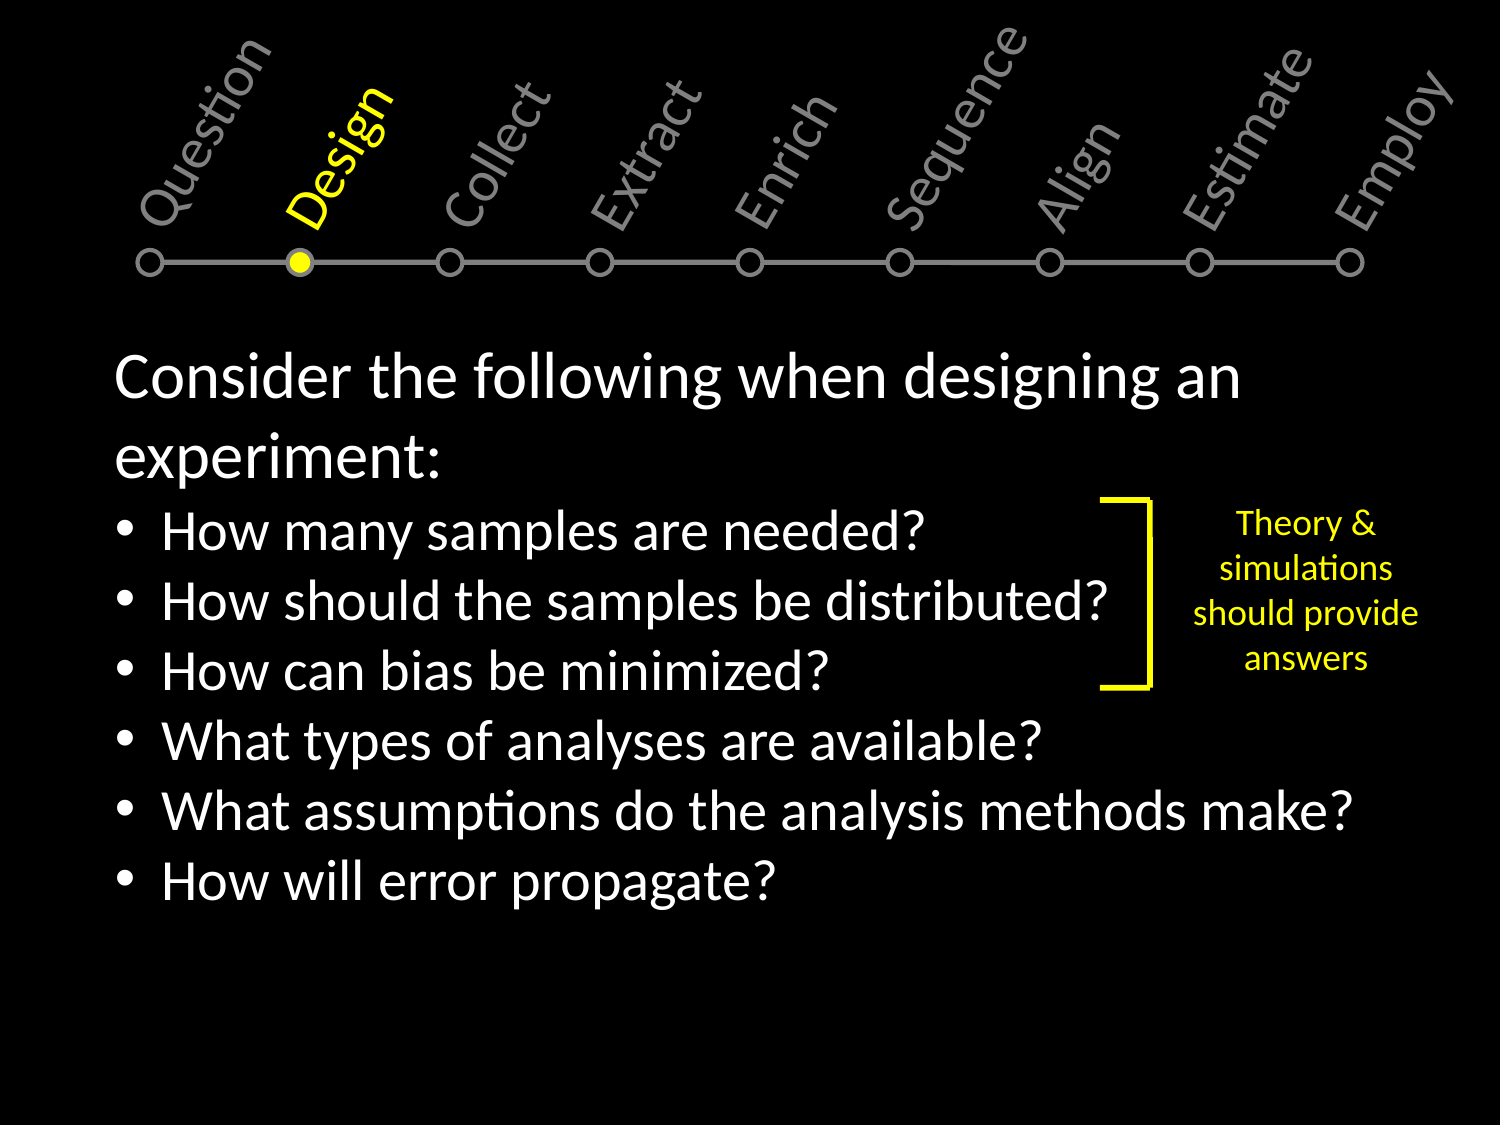

Sequence
Question
Estimate
Extract
Collect
Employ
Design
Enrich
Align

Consider the following when designing an experiment:
  How many samples are needed?
  How should the samples be distributed?
  How can bias be minimized?
  What types of analyses are available?
  What assumptions do the analysis methods make?
  How will error propagate?
Theory &
simulations
should provide
answers